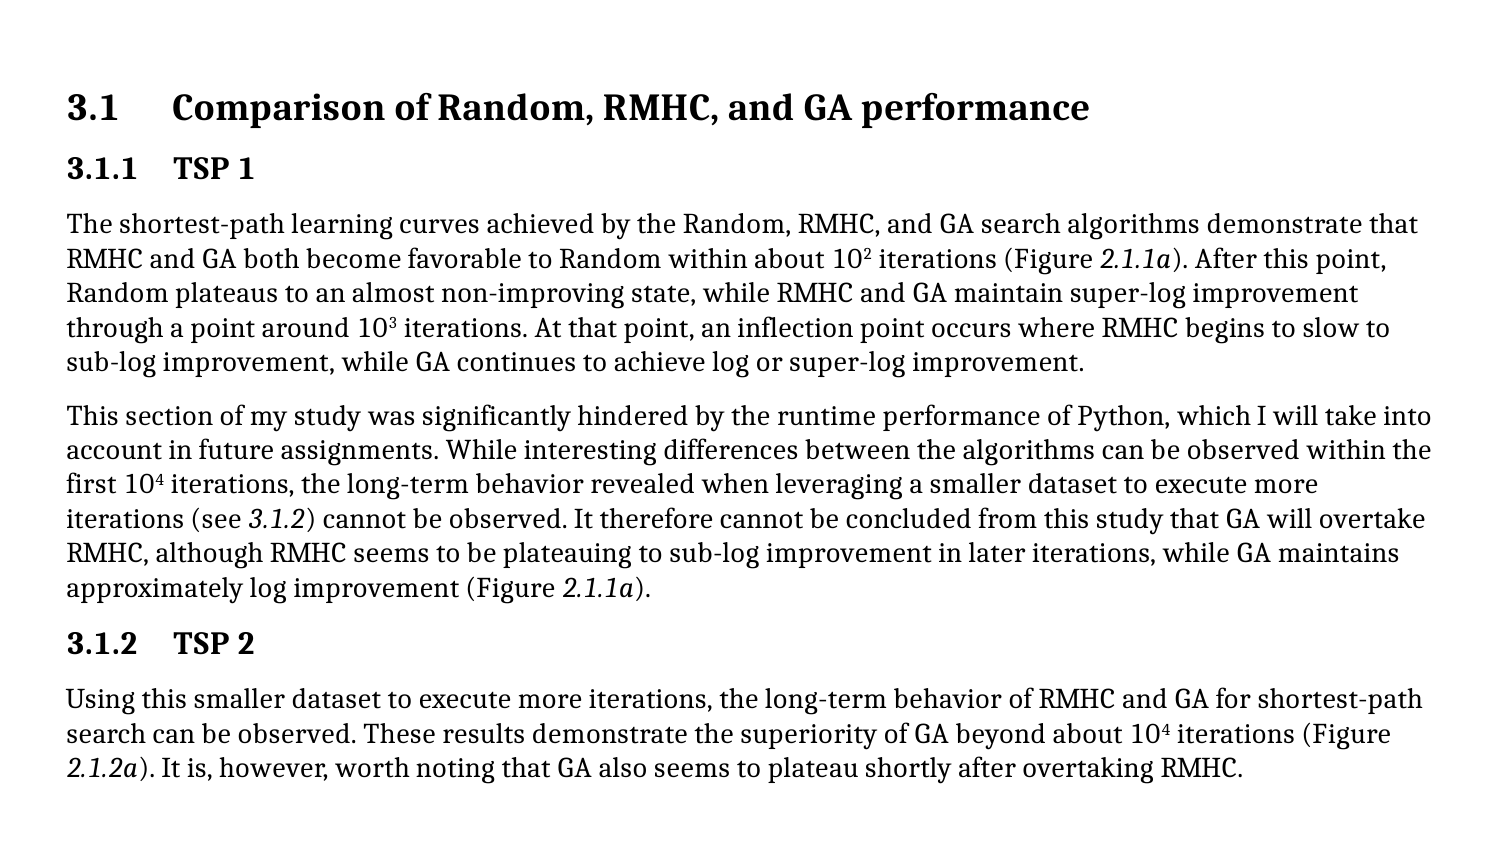

3.1      Comparison of Random, RMHC, and GA performance
3.1.1     TSP 1
The shortest-path learning curves achieved by the Random, RMHC, and GA search algorithms demonstrate that RMHC and GA both become favorable to Random within about 102 iterations (Figure 2.1.1a). After this point, Random plateaus to an almost non-improving state, while RMHC and GA maintain super-log improvement through a point around 103 iterations. At that point, an inflection point occurs where RMHC begins to slow to sub-log improvement, while GA continues to achieve log or super-log improvement.
This section of my study was significantly hindered by the runtime performance of Python, which I will take into account in future assignments. While interesting differences between the algorithms can be observed within the first 104 iterations, the long-term behavior revealed when leveraging a smaller dataset to execute more iterations (see 3.1.2) cannot be observed. It therefore cannot be concluded from this study that GA will overtake RMHC, although RMHC seems to be plateauing to sub-log improvement in later iterations, while GA maintains approximately log improvement (Figure 2.1.1a).
3.1.2     TSP 2
Using this smaller dataset to execute more iterations, the long-term behavior of RMHC and GA for shortest-path search can be observed. These results demonstrate the superiority of GA beyond about 104 iterations (Figure 2.1.2a). It is, however, worth noting that GA also seems to plateau shortly after overtaking RMHC.